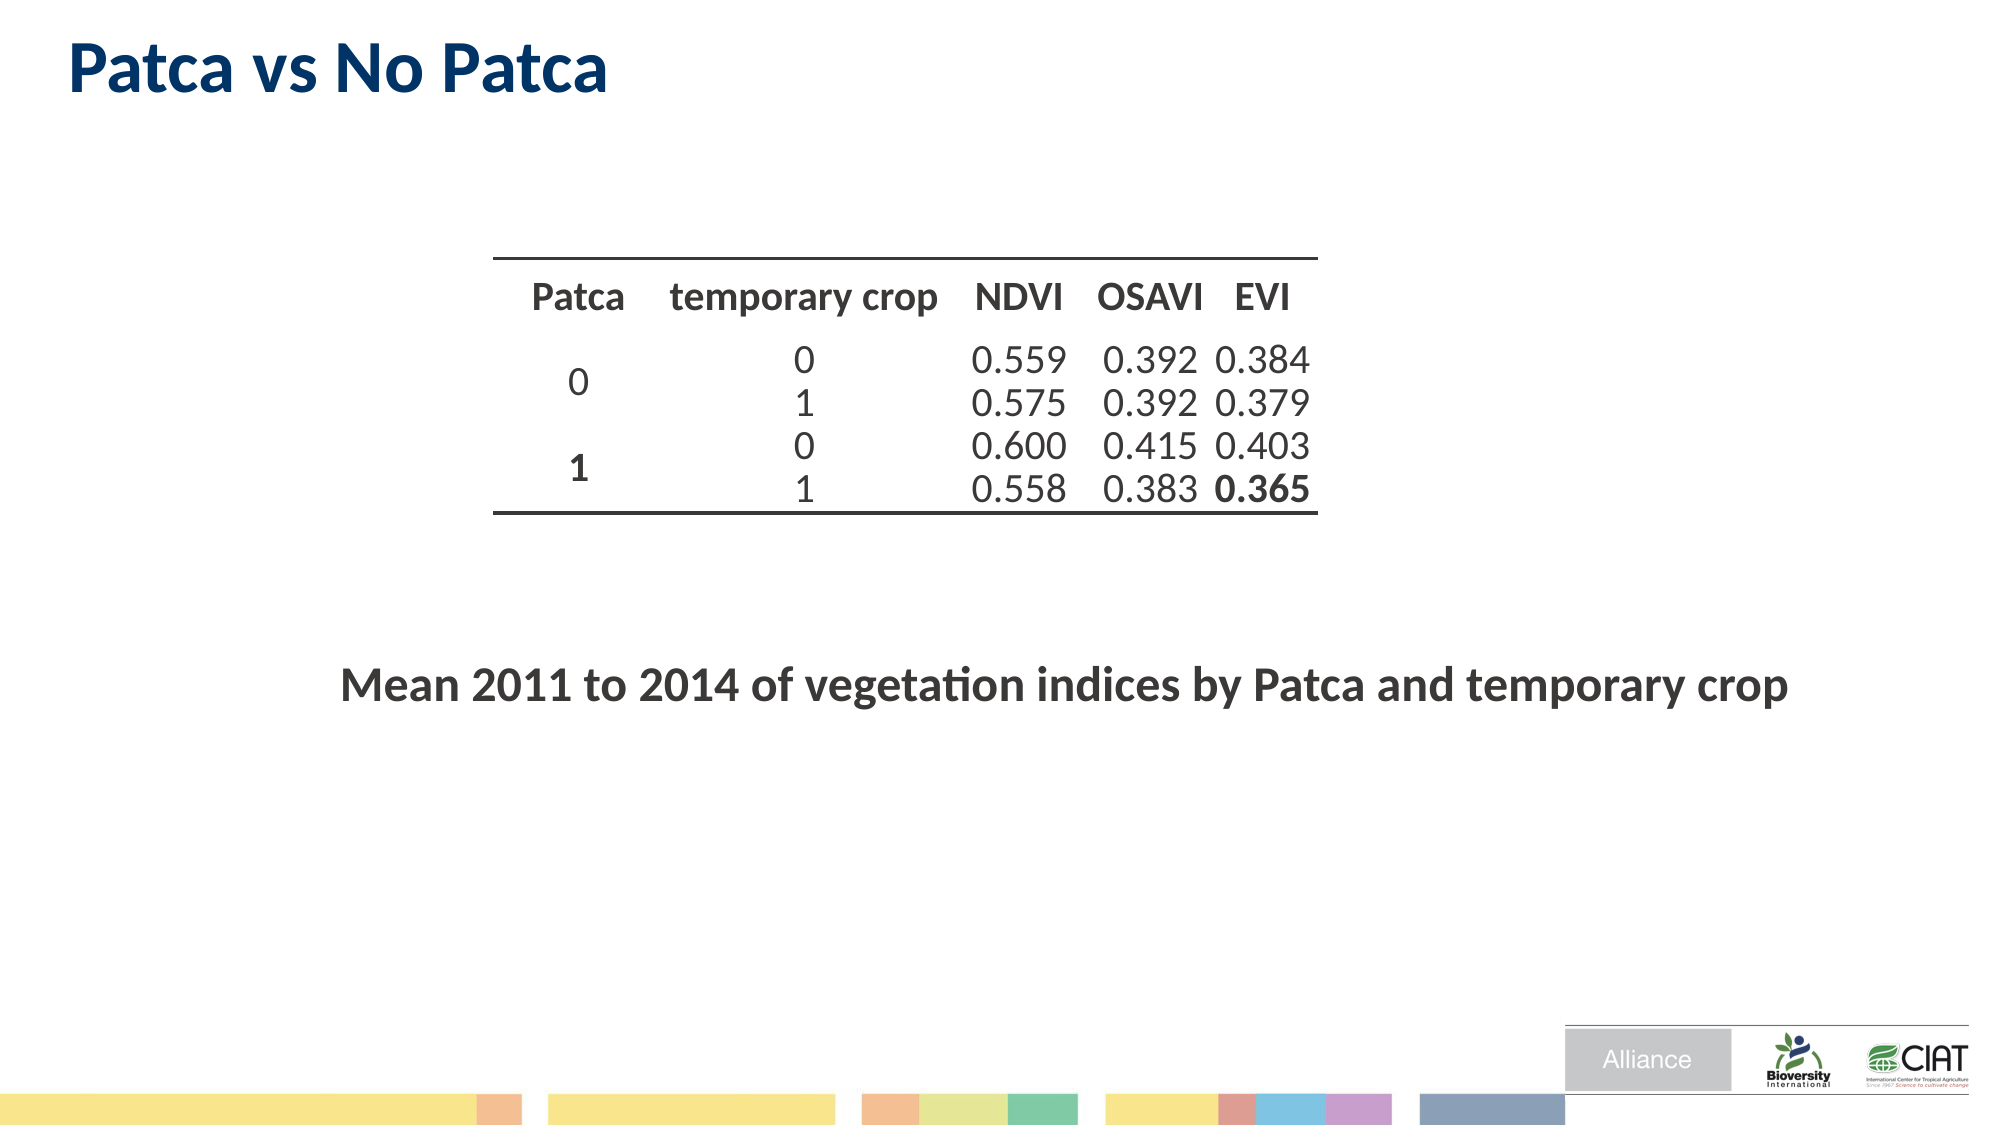

# Patca vs No Patca
| Patca | temporary crop | NDVI | OSAVI | EVI |
| --- | --- | --- | --- | --- |
| 0 | 0 | 0.559 | 0.392 | 0.384 |
|  | 1 | 0.575 | 0.392 | 0.379 |
| 1 | 0 | 0.600 | 0.415 | 0.403 |
|  | 1 | 0.558 | 0.383 | 0.365 |
         Mean 2011 to 2014 of vegetation indices by Patca and temporary crop